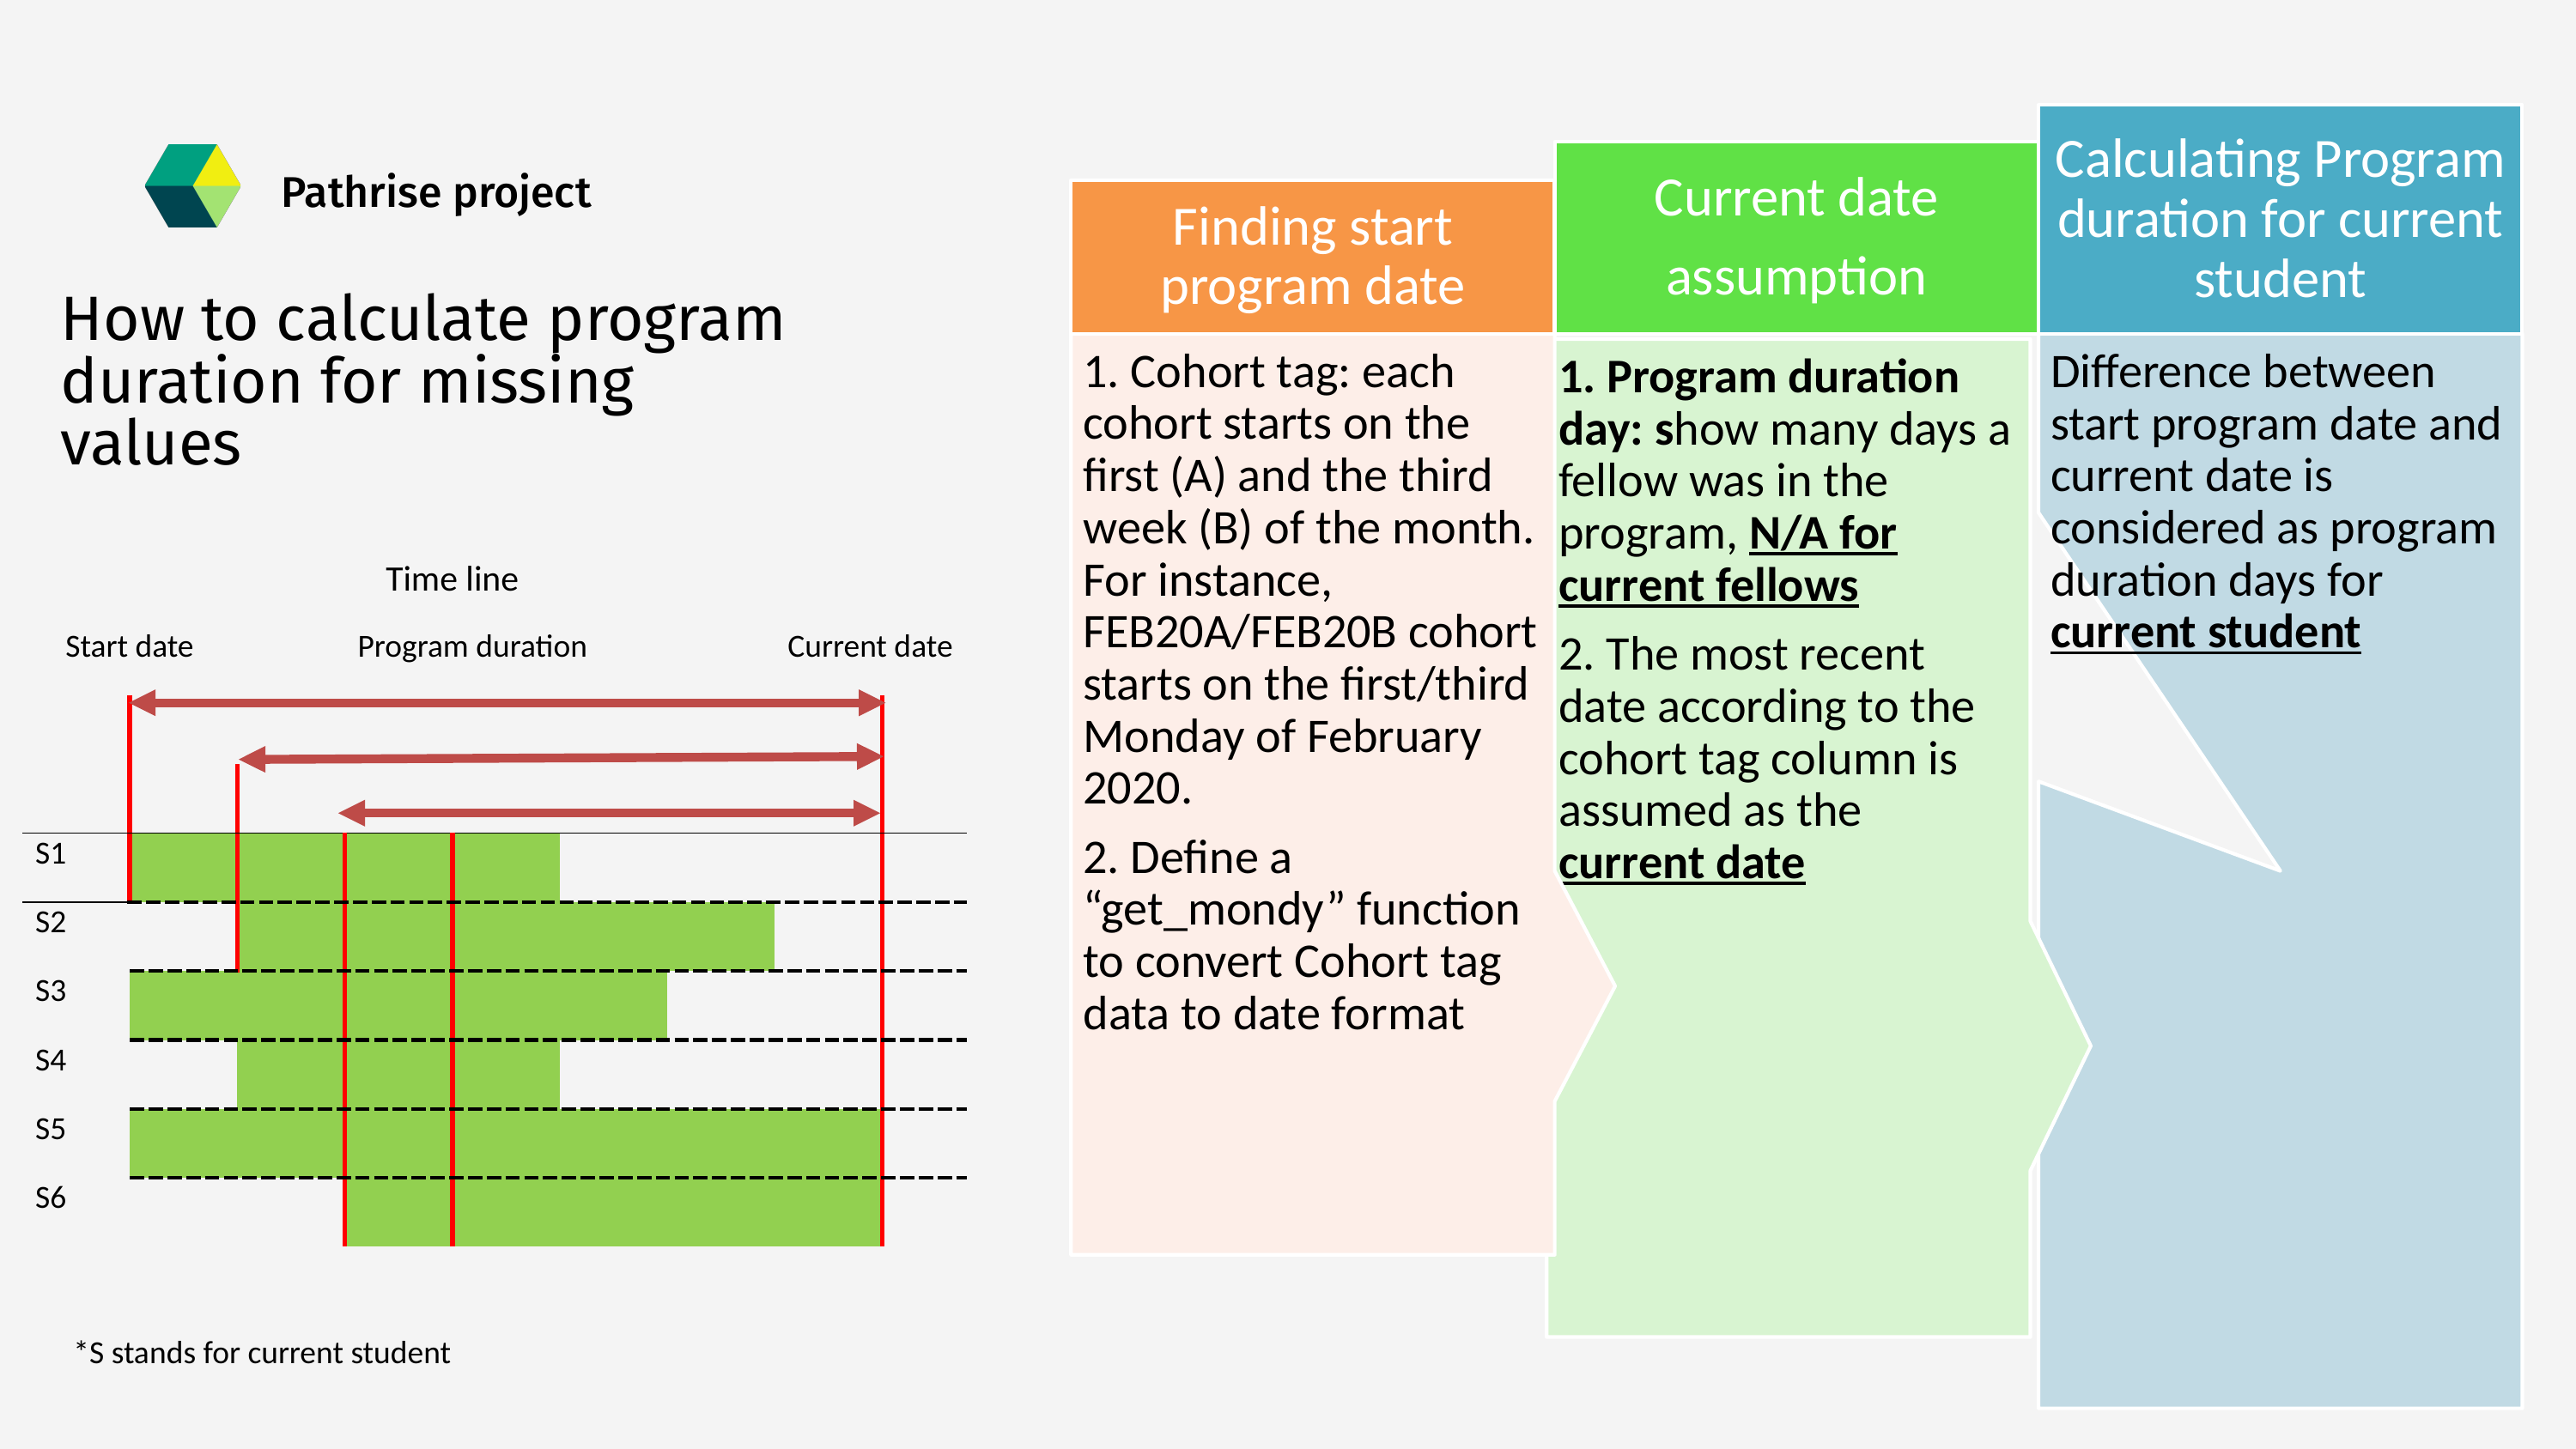

Difference between start program date and current date is considered as program duration days for current student
Calculating Program duration for current student
1. Program duration day: show many days a fellow was in the program, N/A for current fellows
2. The most recent date according to the cohort tag column is assumed as the current date
Current date
assumption
1. Cohort tag: each cohort starts on the first (A) and the third week (B) of the month. For instance, FEB20A/FEB20B cohort starts on the first/third Monday of February 2020.
2. Define a “get_mondy” function to convert Cohort tag data to date format
Finding start program date

Pathrise project
How to calculate program duration for missing values
| Time line |  |  |  |  |  |  |  |  |
| --- | --- | --- | --- | --- | --- | --- | --- | --- |
| Start date |  |  | Program duration |  |  |  | Current date |  |
|  |  |  |  |  |  |  |  |  |
|  |  |  |  |  |  |  |  |  |
| S1 |  |  |  |  |  |  |  |  |
| S2 |  |  |  |  |  |  |  |  |
| S3 |  |  |  |  |  |  |  |  |
| S4 |  |  |  |  |  |  |  |  |
| S5 |  |  |  |  |  |  |  |  |
| S6 |  |  |  |  |  |  |  |  |
*S stands for current student